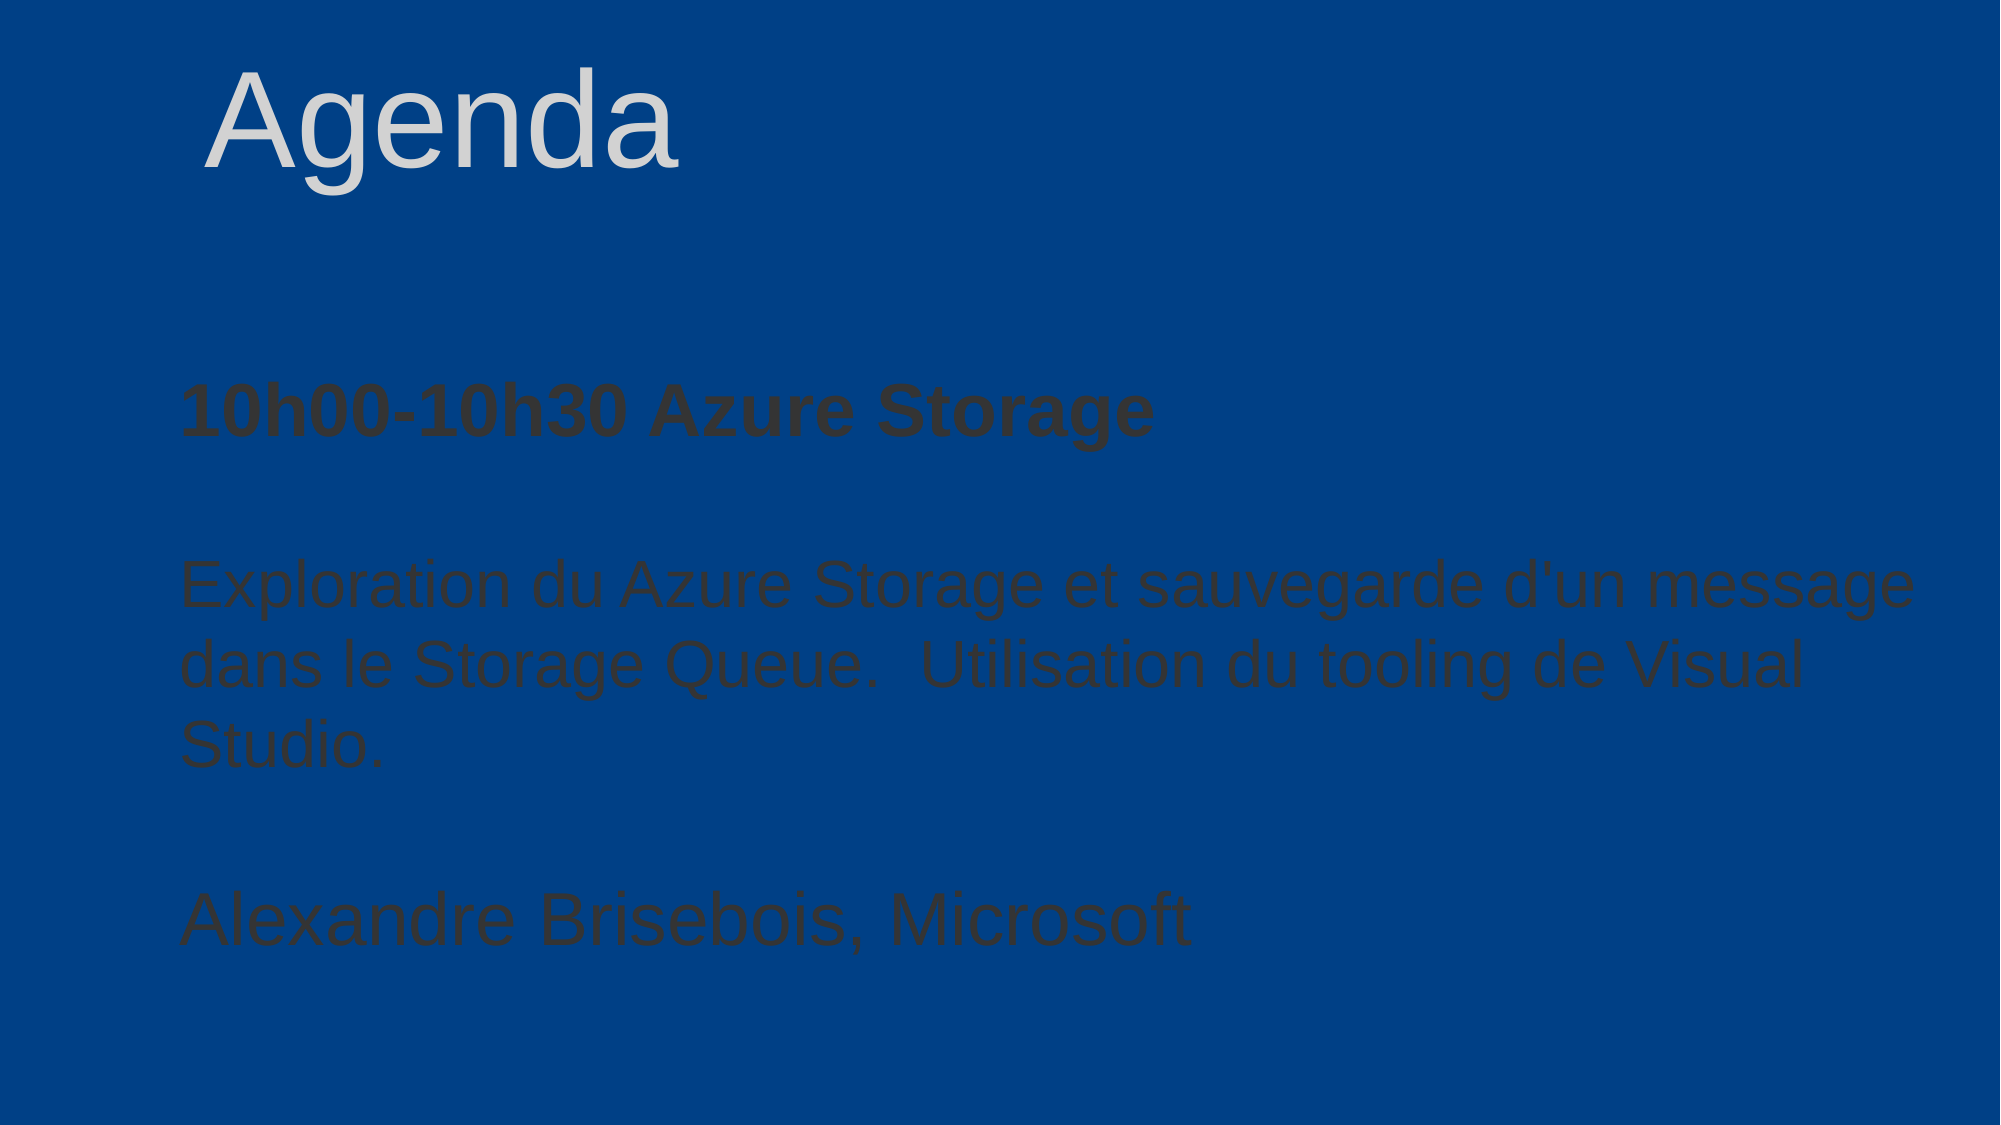

Agenda
10h00-10h30 Azure Storage
Exploration du Azure Storage et sauvegarde d'un message dans le Storage Queue.  Utilisation du tooling de Visual Studio.
Alexandre Brisebois, Microsoft